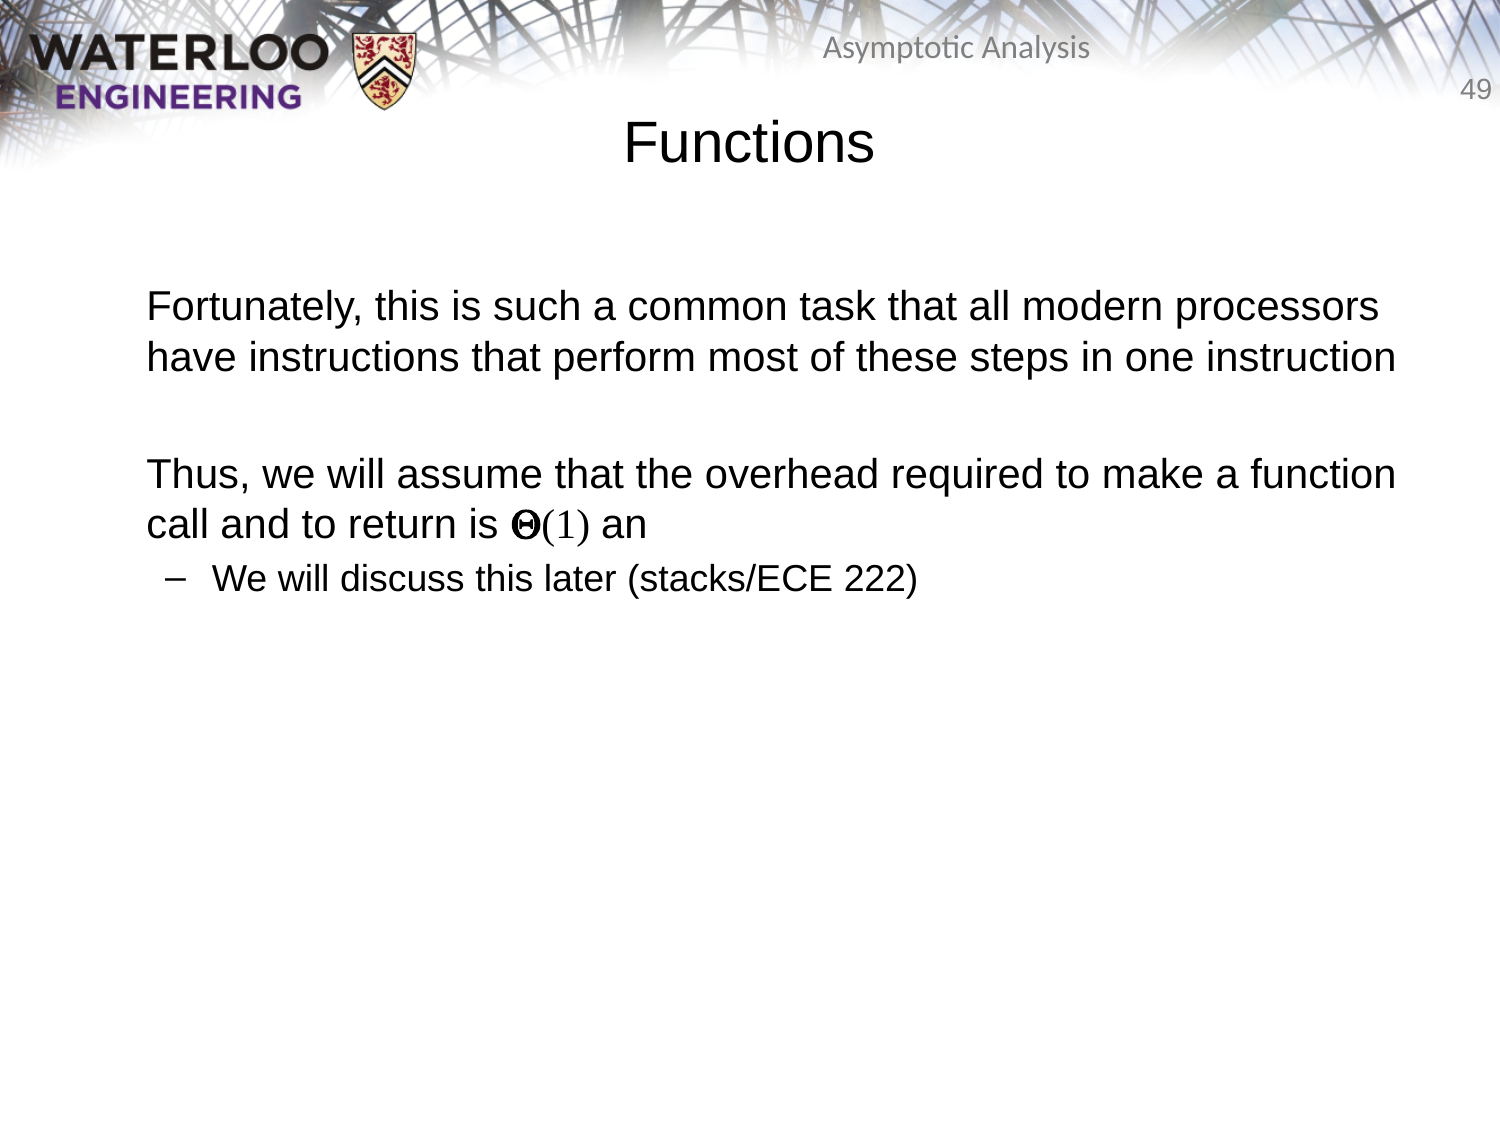

Functions
	Fortunately, this is such a common task that all modern processors have instructions that perform most of these steps in one instruction

	Thus, we will assume that the overhead required to make a function call and to return is Θ(1) an
We will discuss this later (stacks/ECE 222)